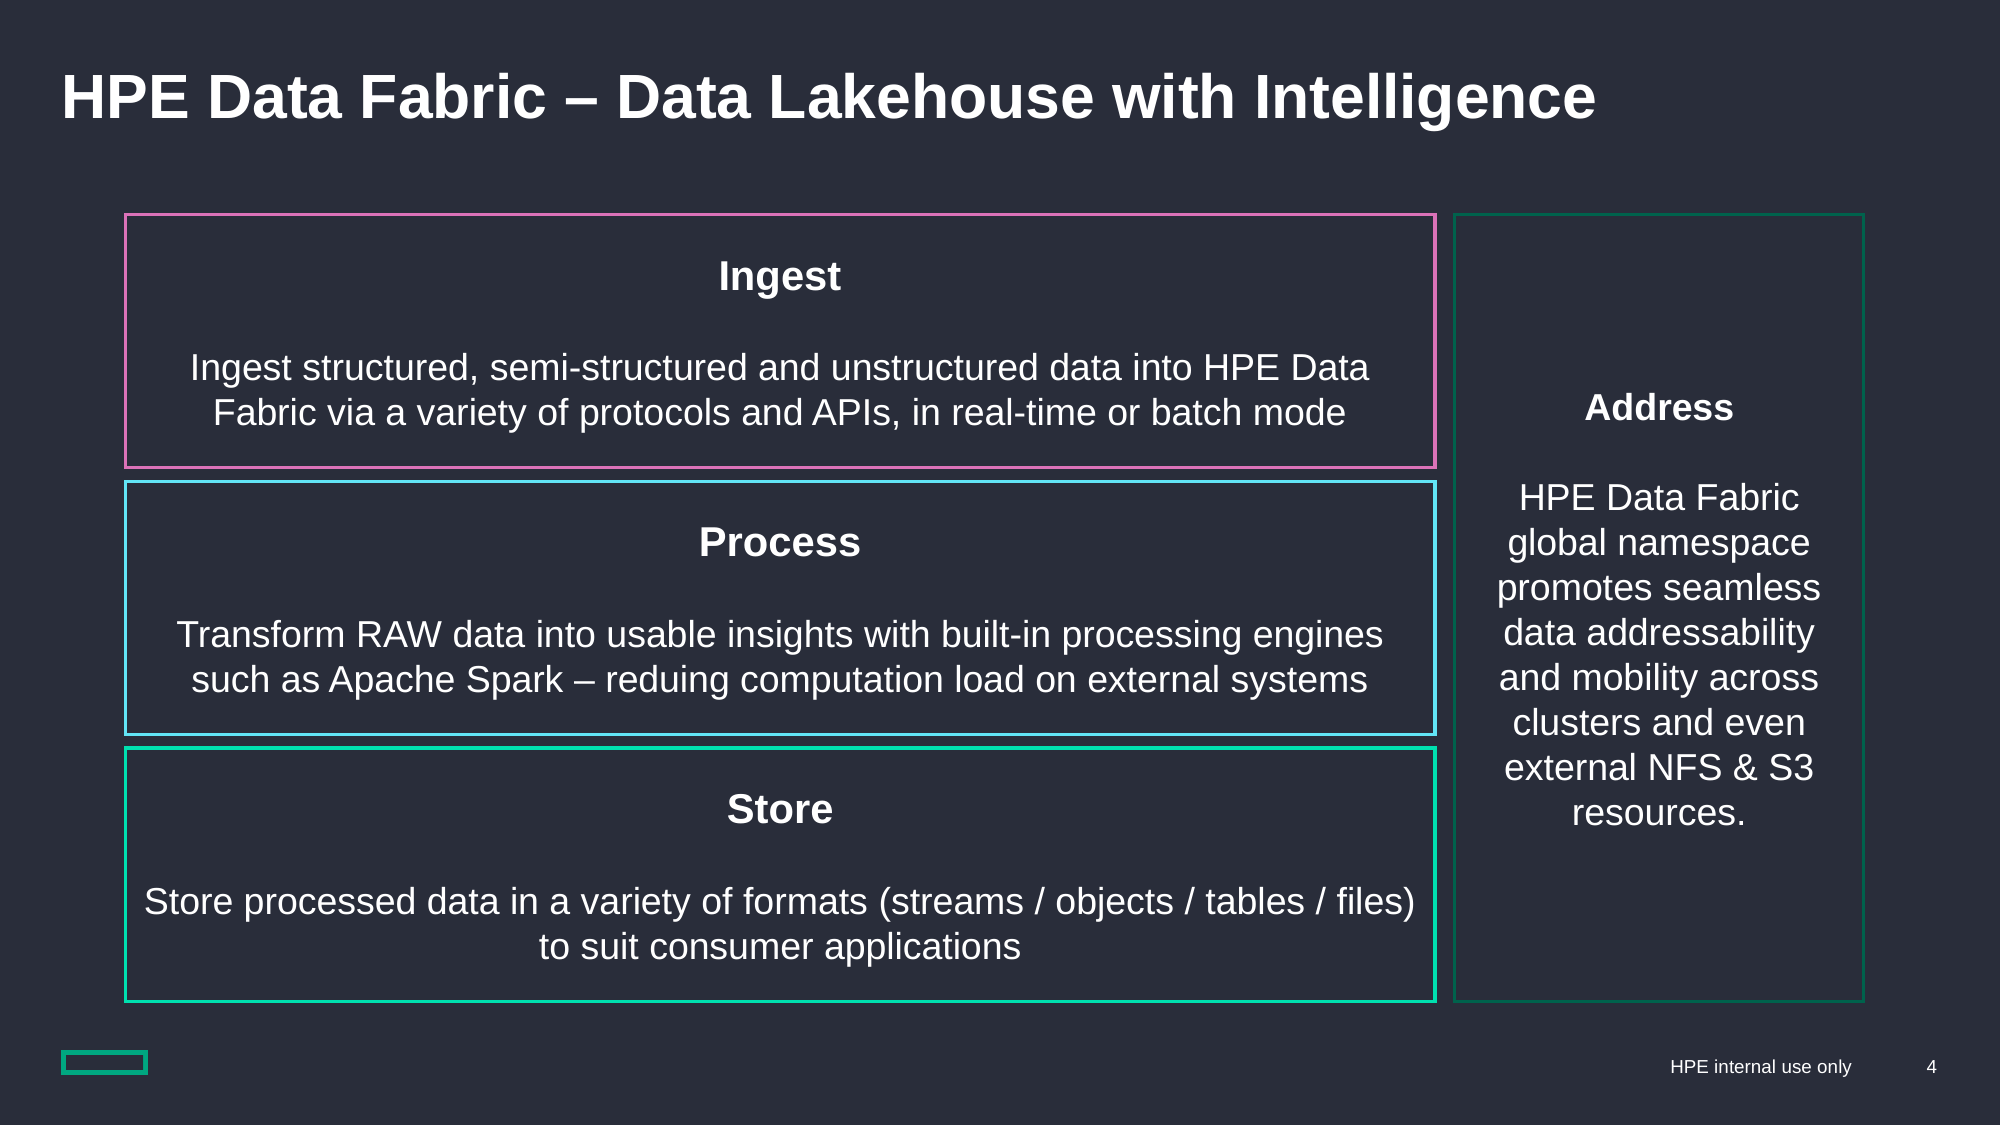

# HPE Data Fabric – Data Lakehouse with Intelligence
Ingest

Ingest structured, semi-structured and unstructured data into HPE Data Fabric via a variety of protocols and APIs, in real-time or batch mode
Address

HPE Data Fabric global namespace promotes seamless data addressability and mobility across clusters and even external NFS & S3 resources.
Process

Transform RAW data into usable insights with built-in processing engines such as Apache Spark – reduing computation load on external systems
Store

Store processed data in a variety of formats (streams / objects / tables / files) to suit consumer applications
HPE internal use only
4